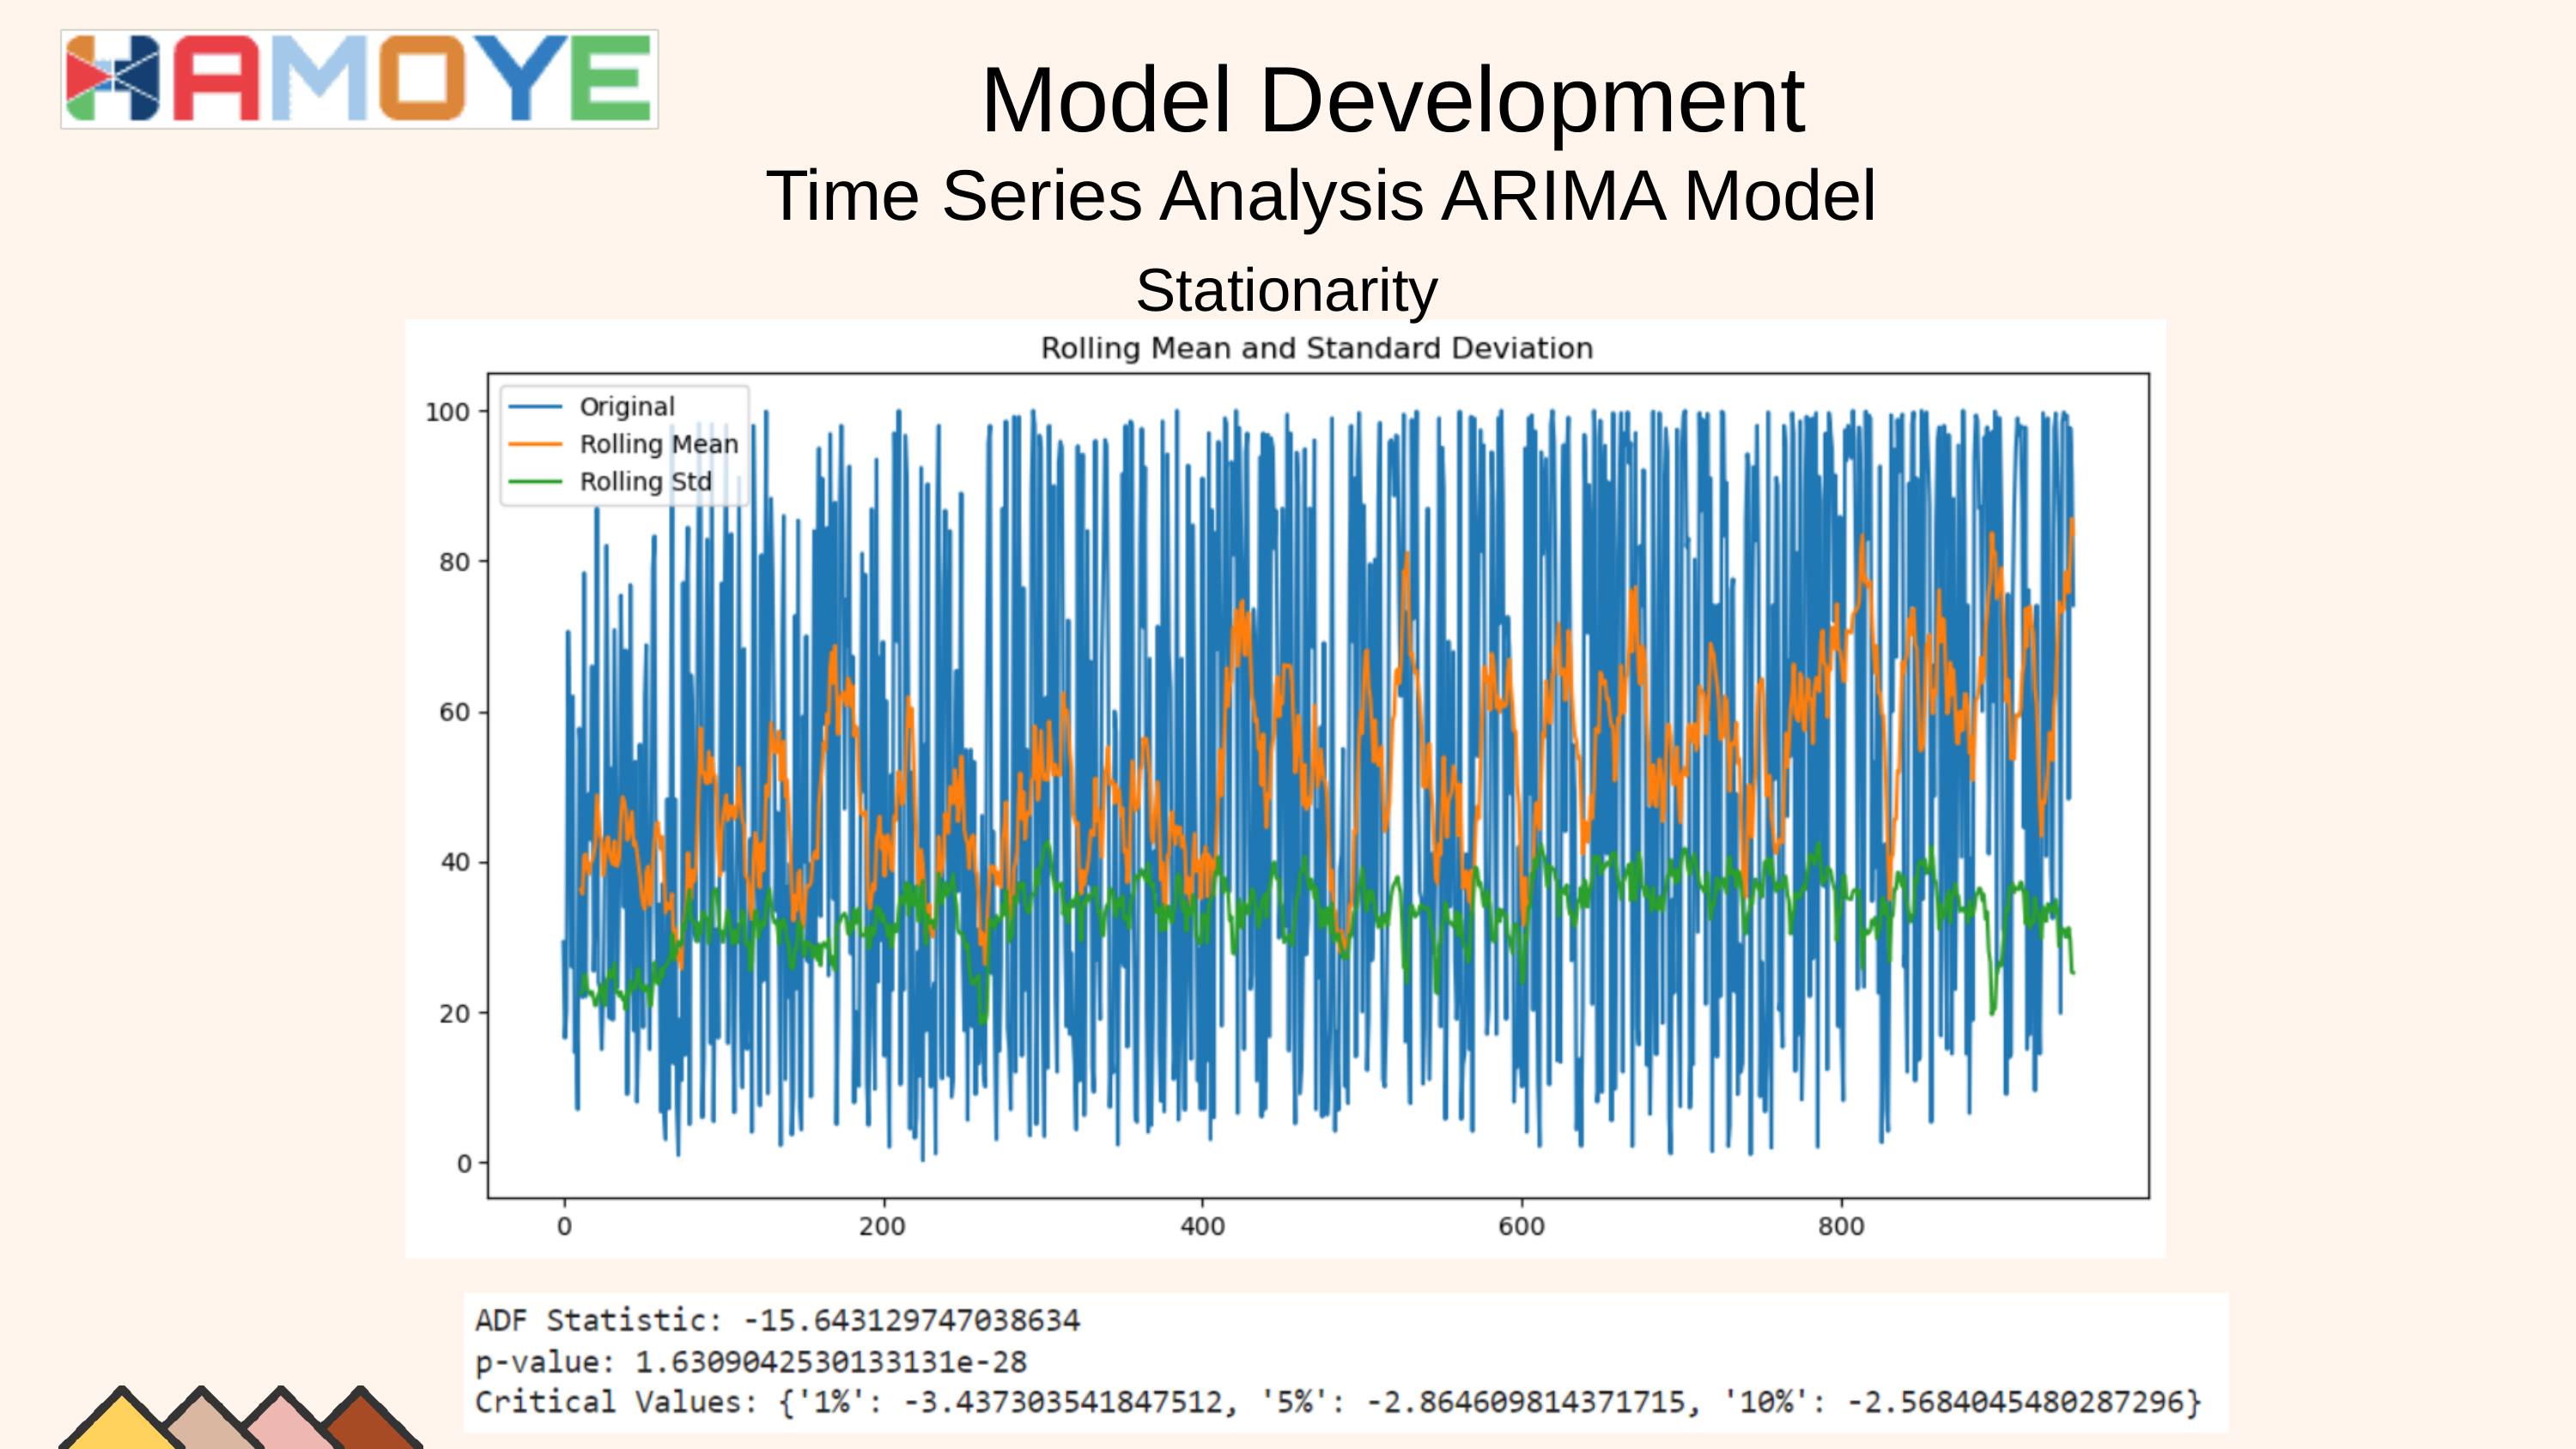

Model Development
Time Series Analysis ARIMA Model
Stationarity